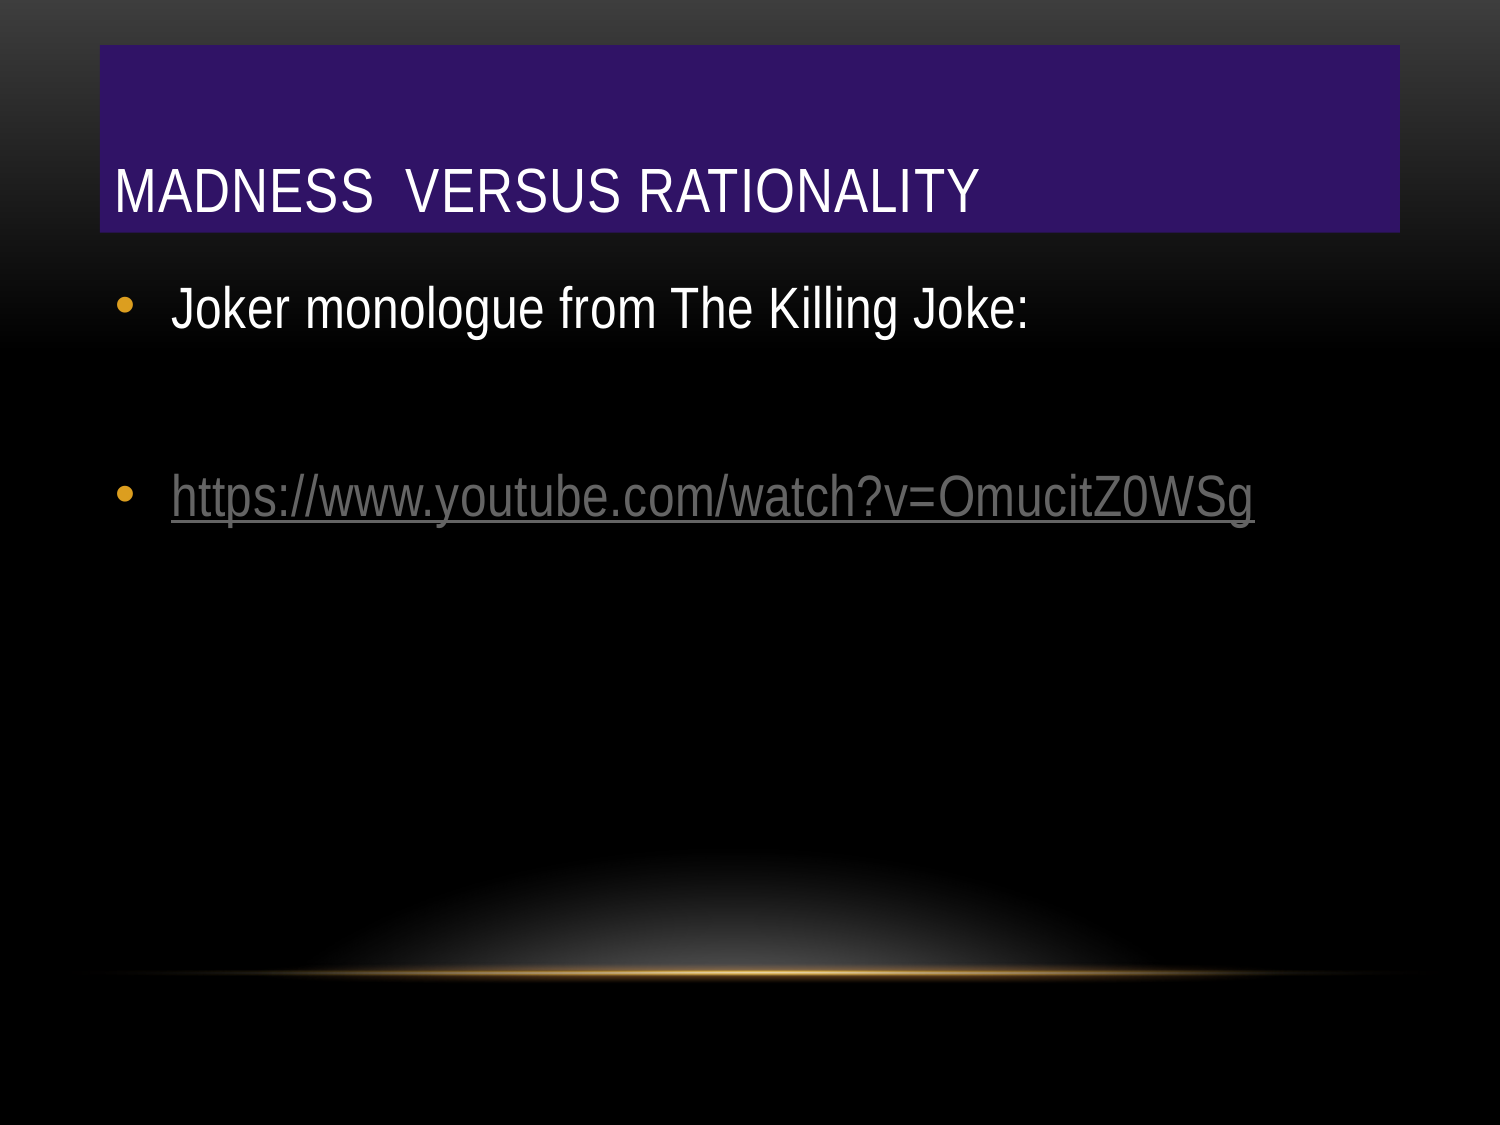

# Madness  versus Rationality
Joker monologue from The Killing Joke:

https://www.youtube.com/watch?v=OmucitZ0WSg